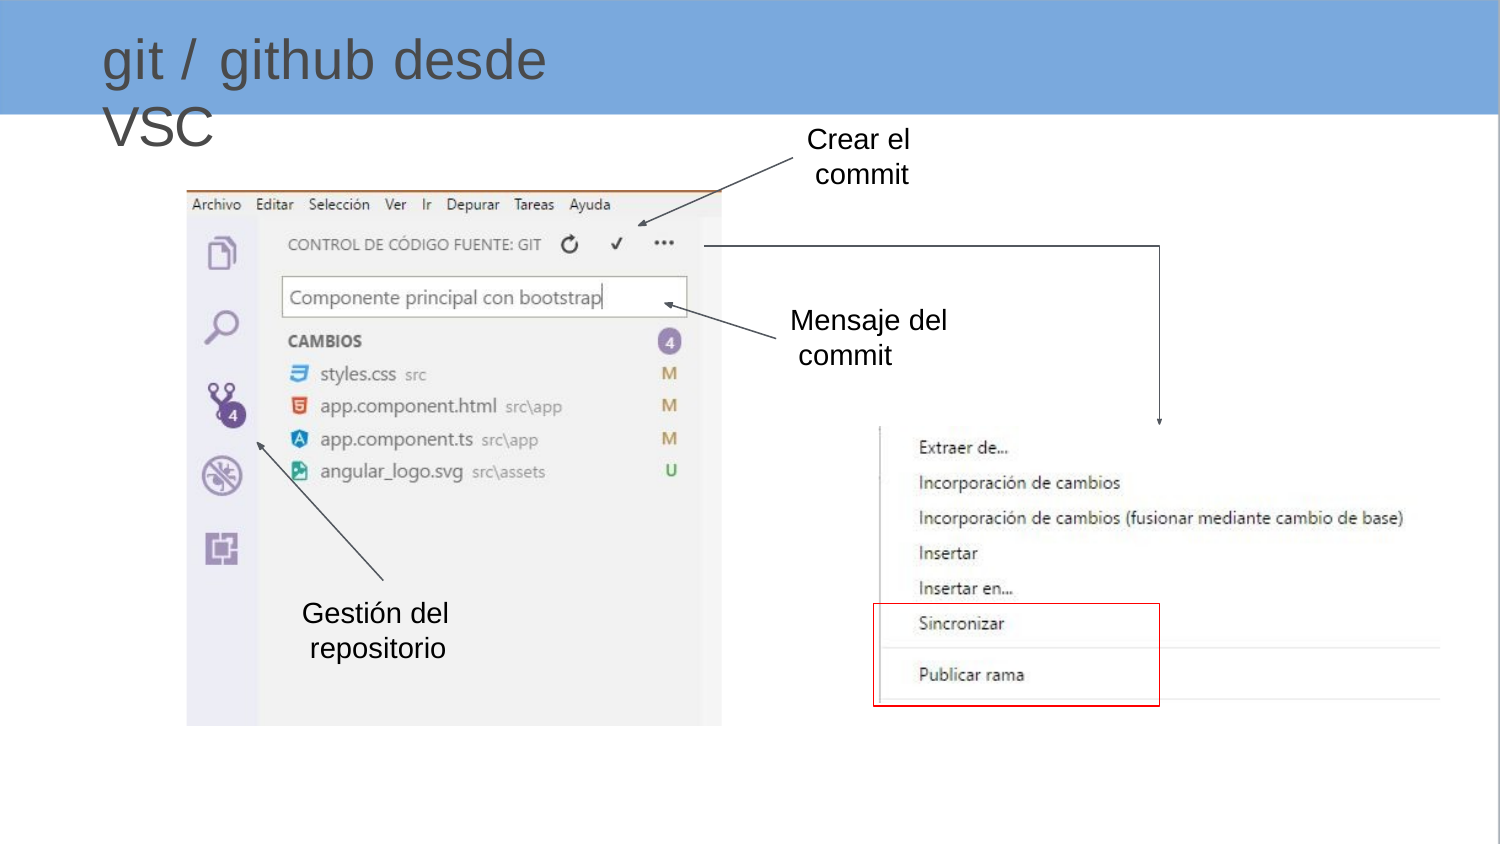

# git / github desde VSC
Crear el  commit

Mensaje del  commit
Gestión del  repositorio